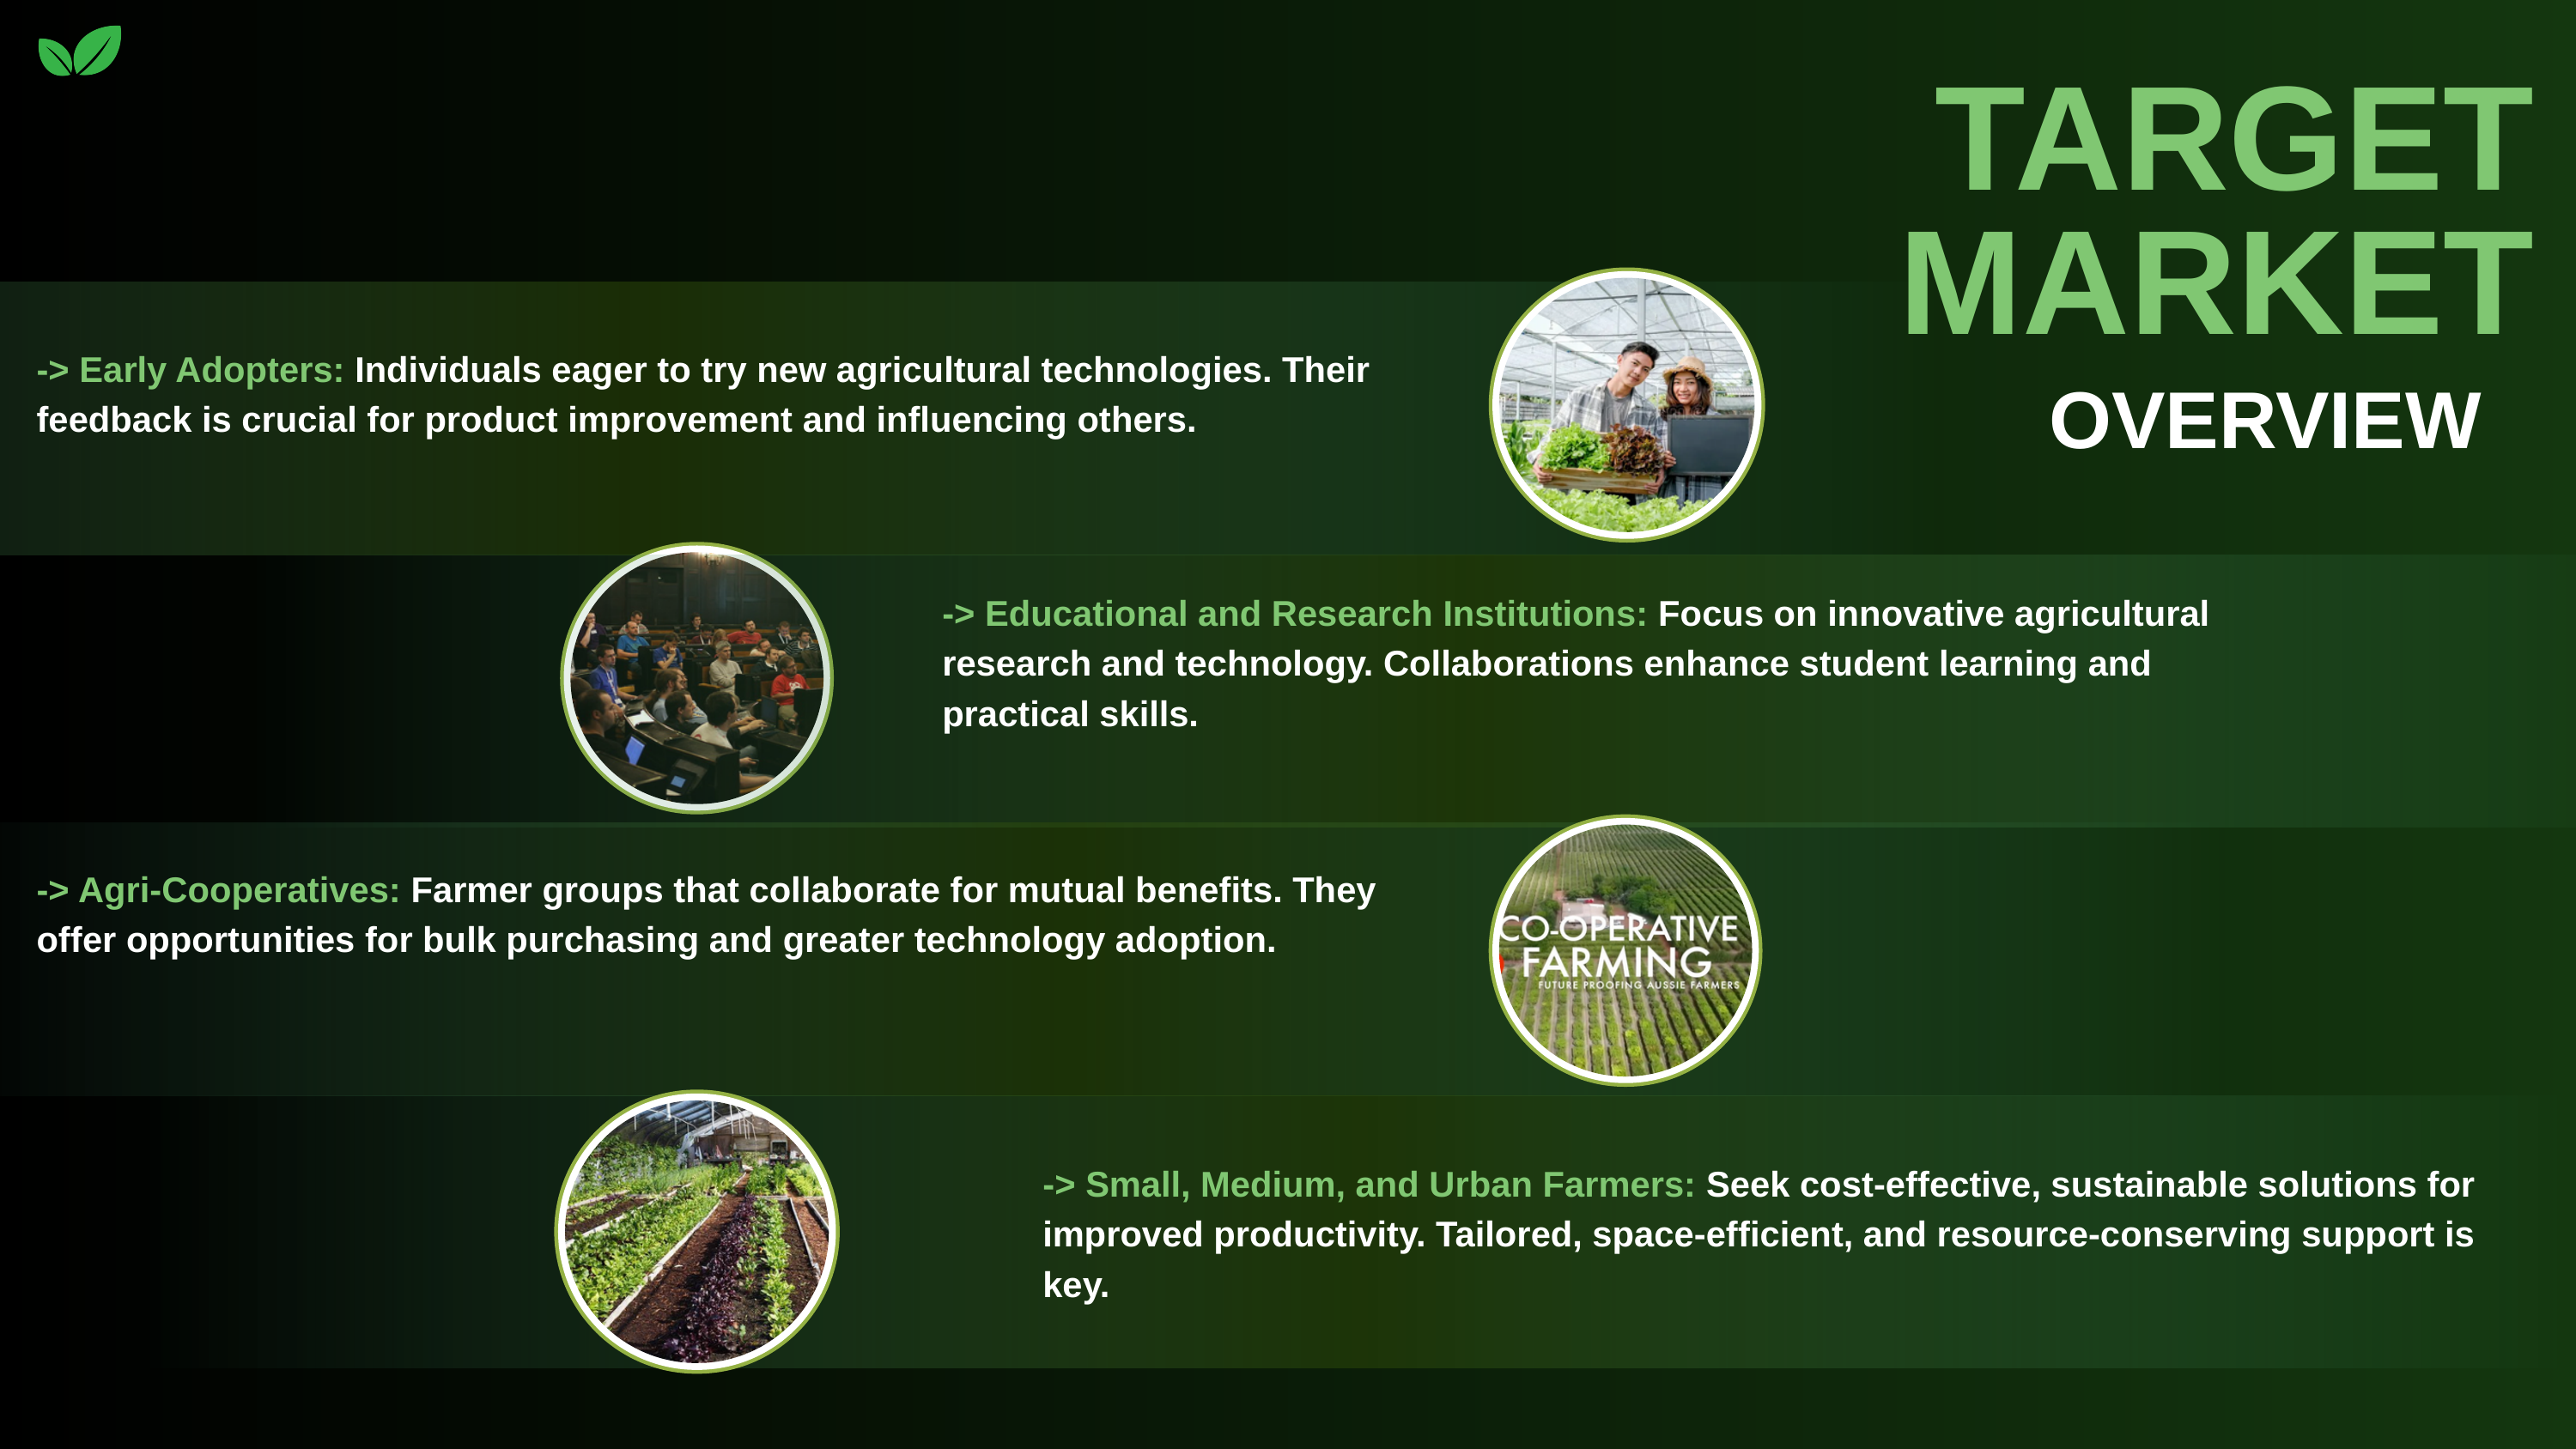

TARGET MARKET

-> Early Adopters: Individuals eager to try new agricultural technologies. Their feedback is crucial for product improvement and influencing others.

OVERVIEW

-> Educational and Research Institutions: Focus on innovative agricultural research and technology. Collaborations enhance student learning and practical skills.

-> Agri-Cooperatives: Farmer groups that collaborate for mutual benefits. They offer opportunities for bulk purchasing and greater technology adoption.

-> Small, Medium, and Urban Farmers: Seek cost-effective, sustainable solutions for improved productivity. Tailored, space-efficient, and resource-conserving support is key.